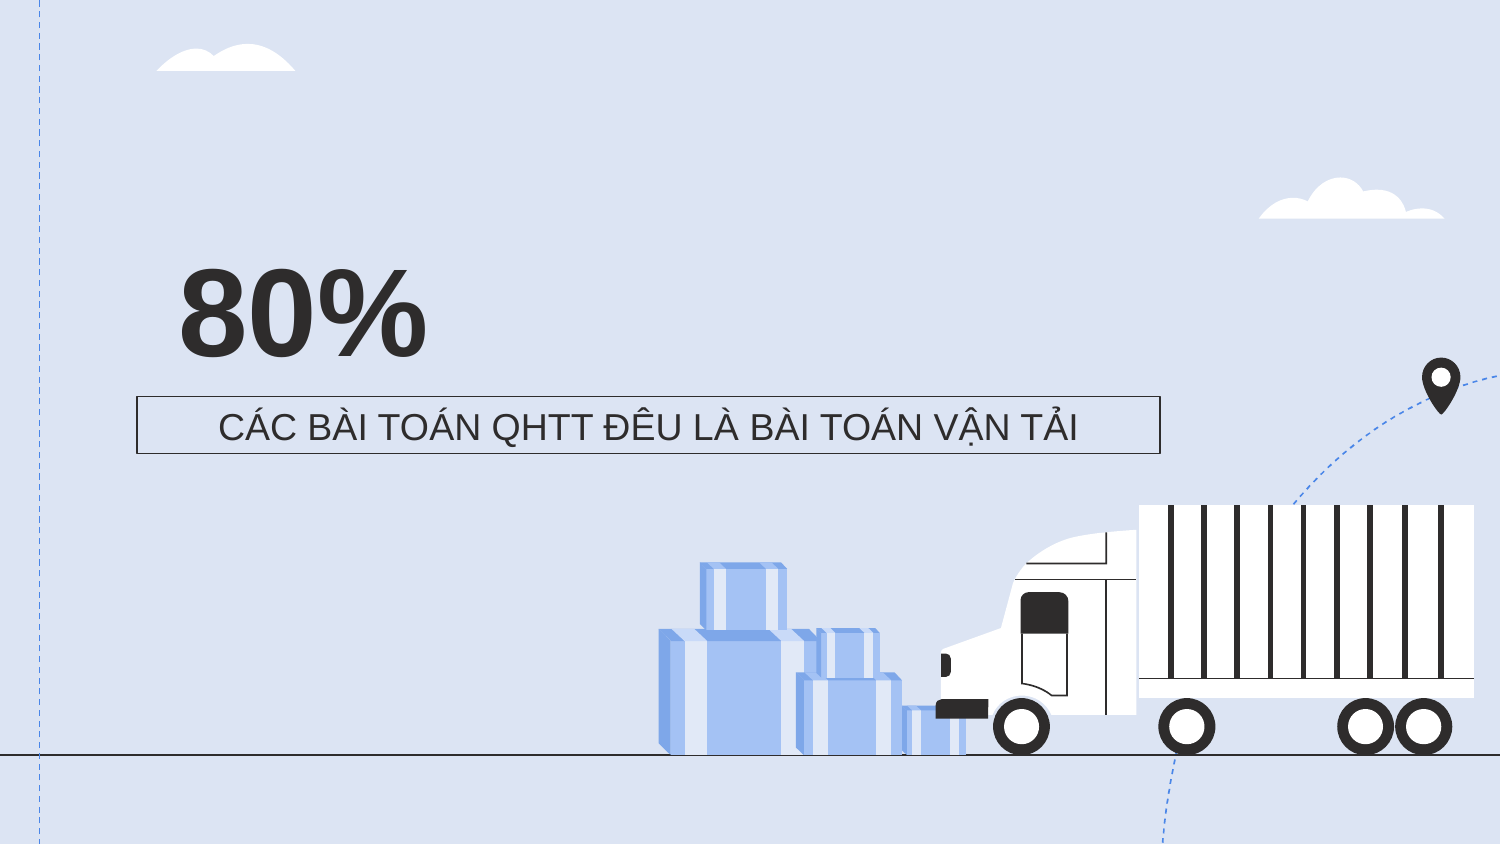

# 80%
CÁC BÀI TOÁN QHTT ĐÊU LÀ BÀI TOÁN VẬN TẢI